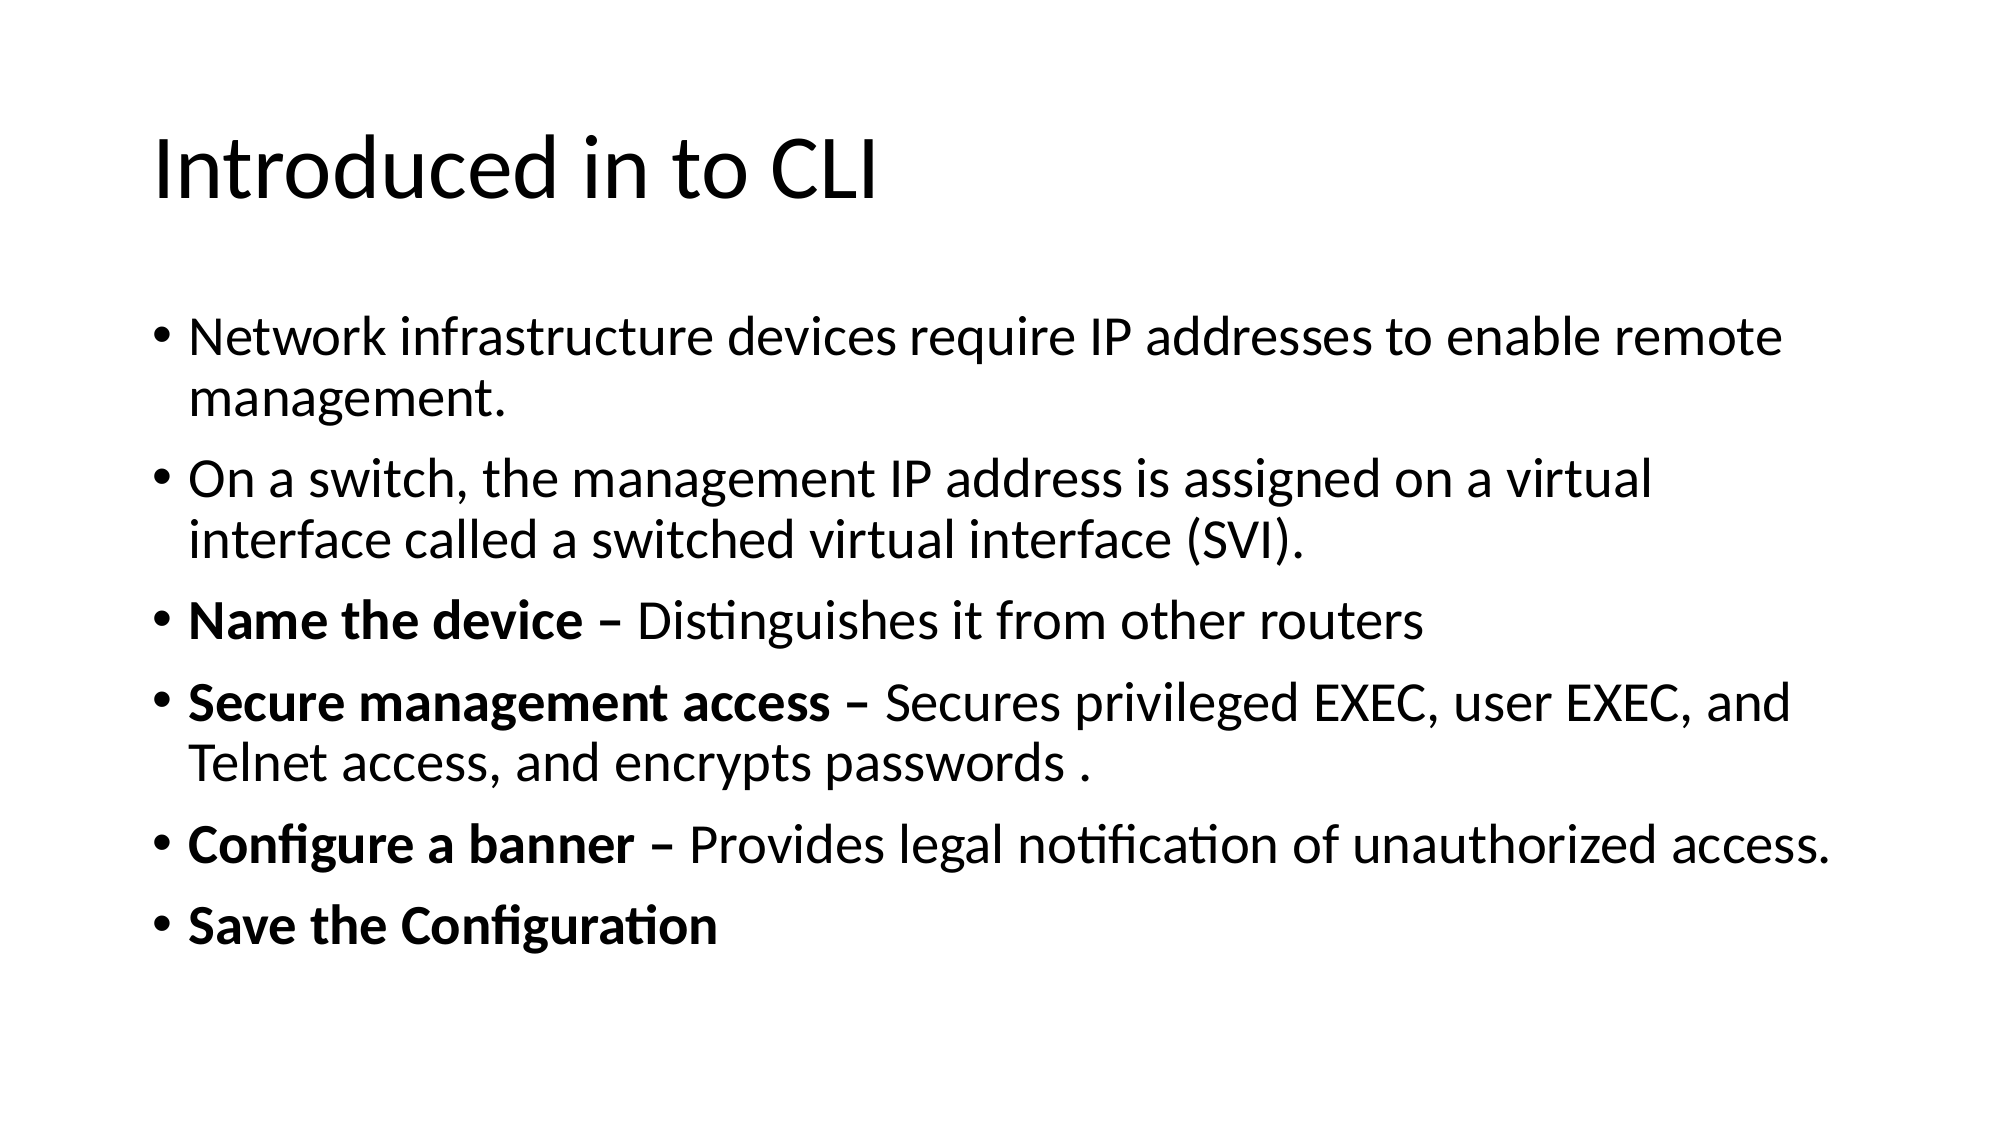

# Introduced in to CLI
Network infrastructure devices require IP addresses to enable remote management.
On a switch, the management IP address is assigned on a virtual interface called a switched virtual interface (SVI).
Name the device – Distinguishes it from other routers
Secure management access – Secures privileged EXEC, user EXEC, and Telnet access, and encrypts passwords .
Configure a banner – Provides legal notification of unauthorized access.
Save the Configuration